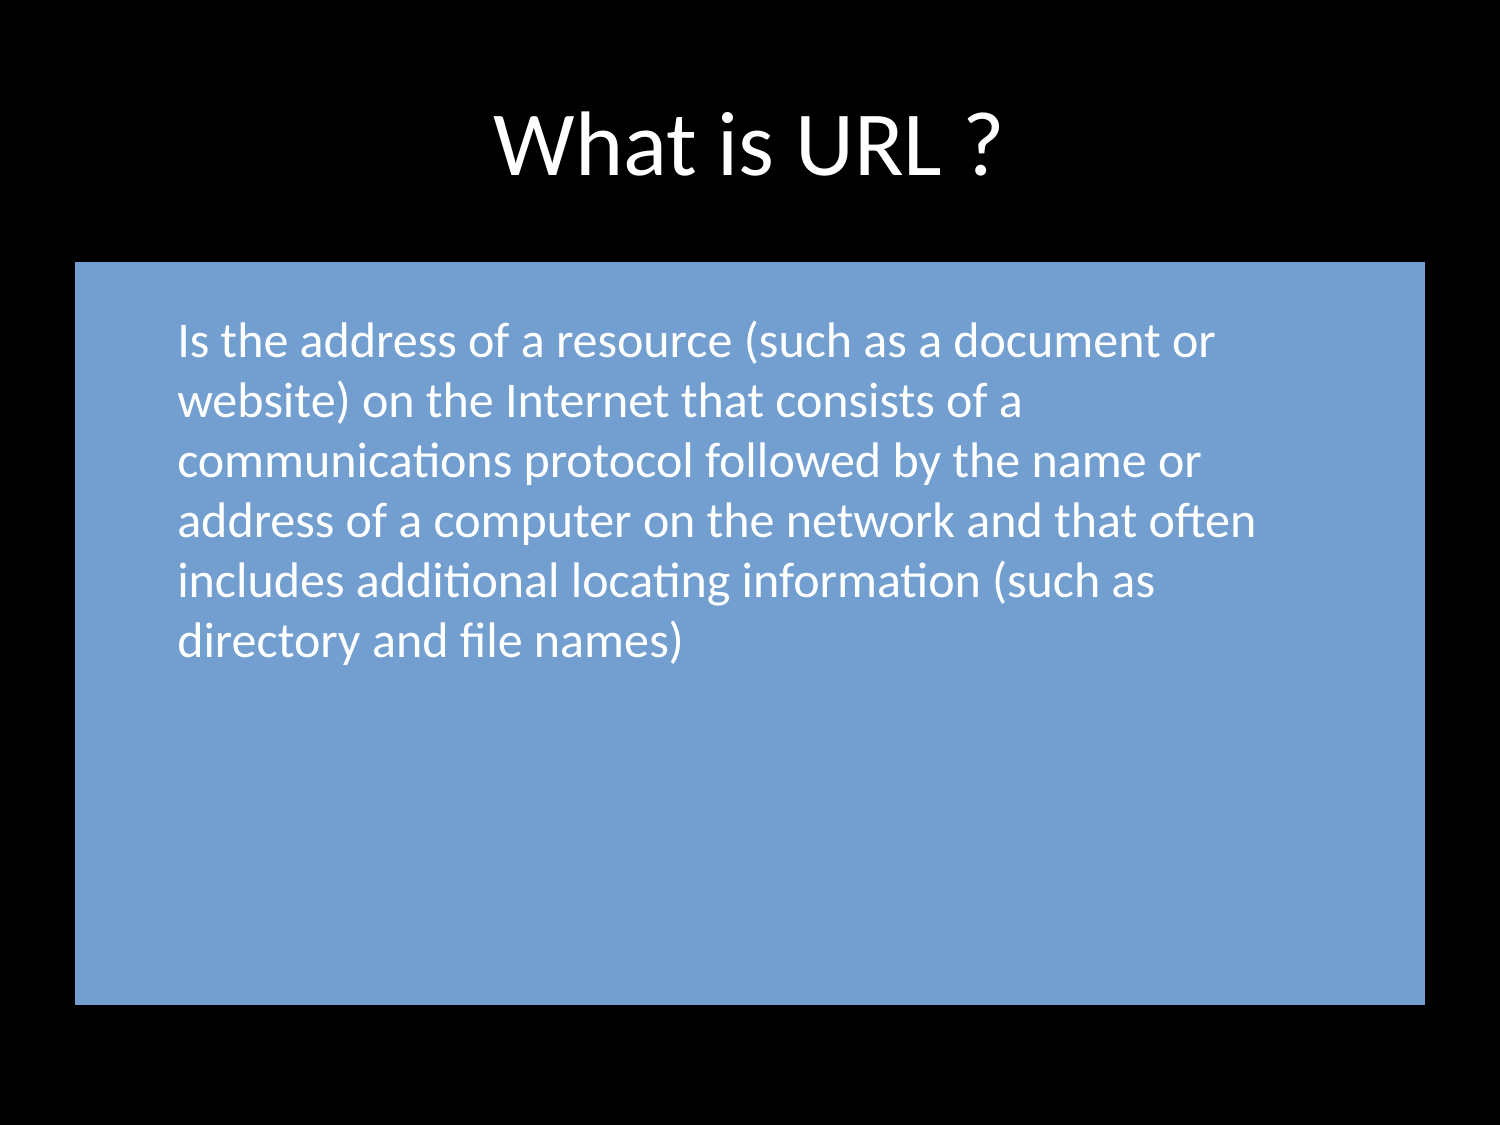

# What is URL ?

Is the address of a resource (such as a document or website) on the Internet that consists of a communications protocol followed by the name or address of a computer on the network and that often includes additional locating information (such as directory and file names)